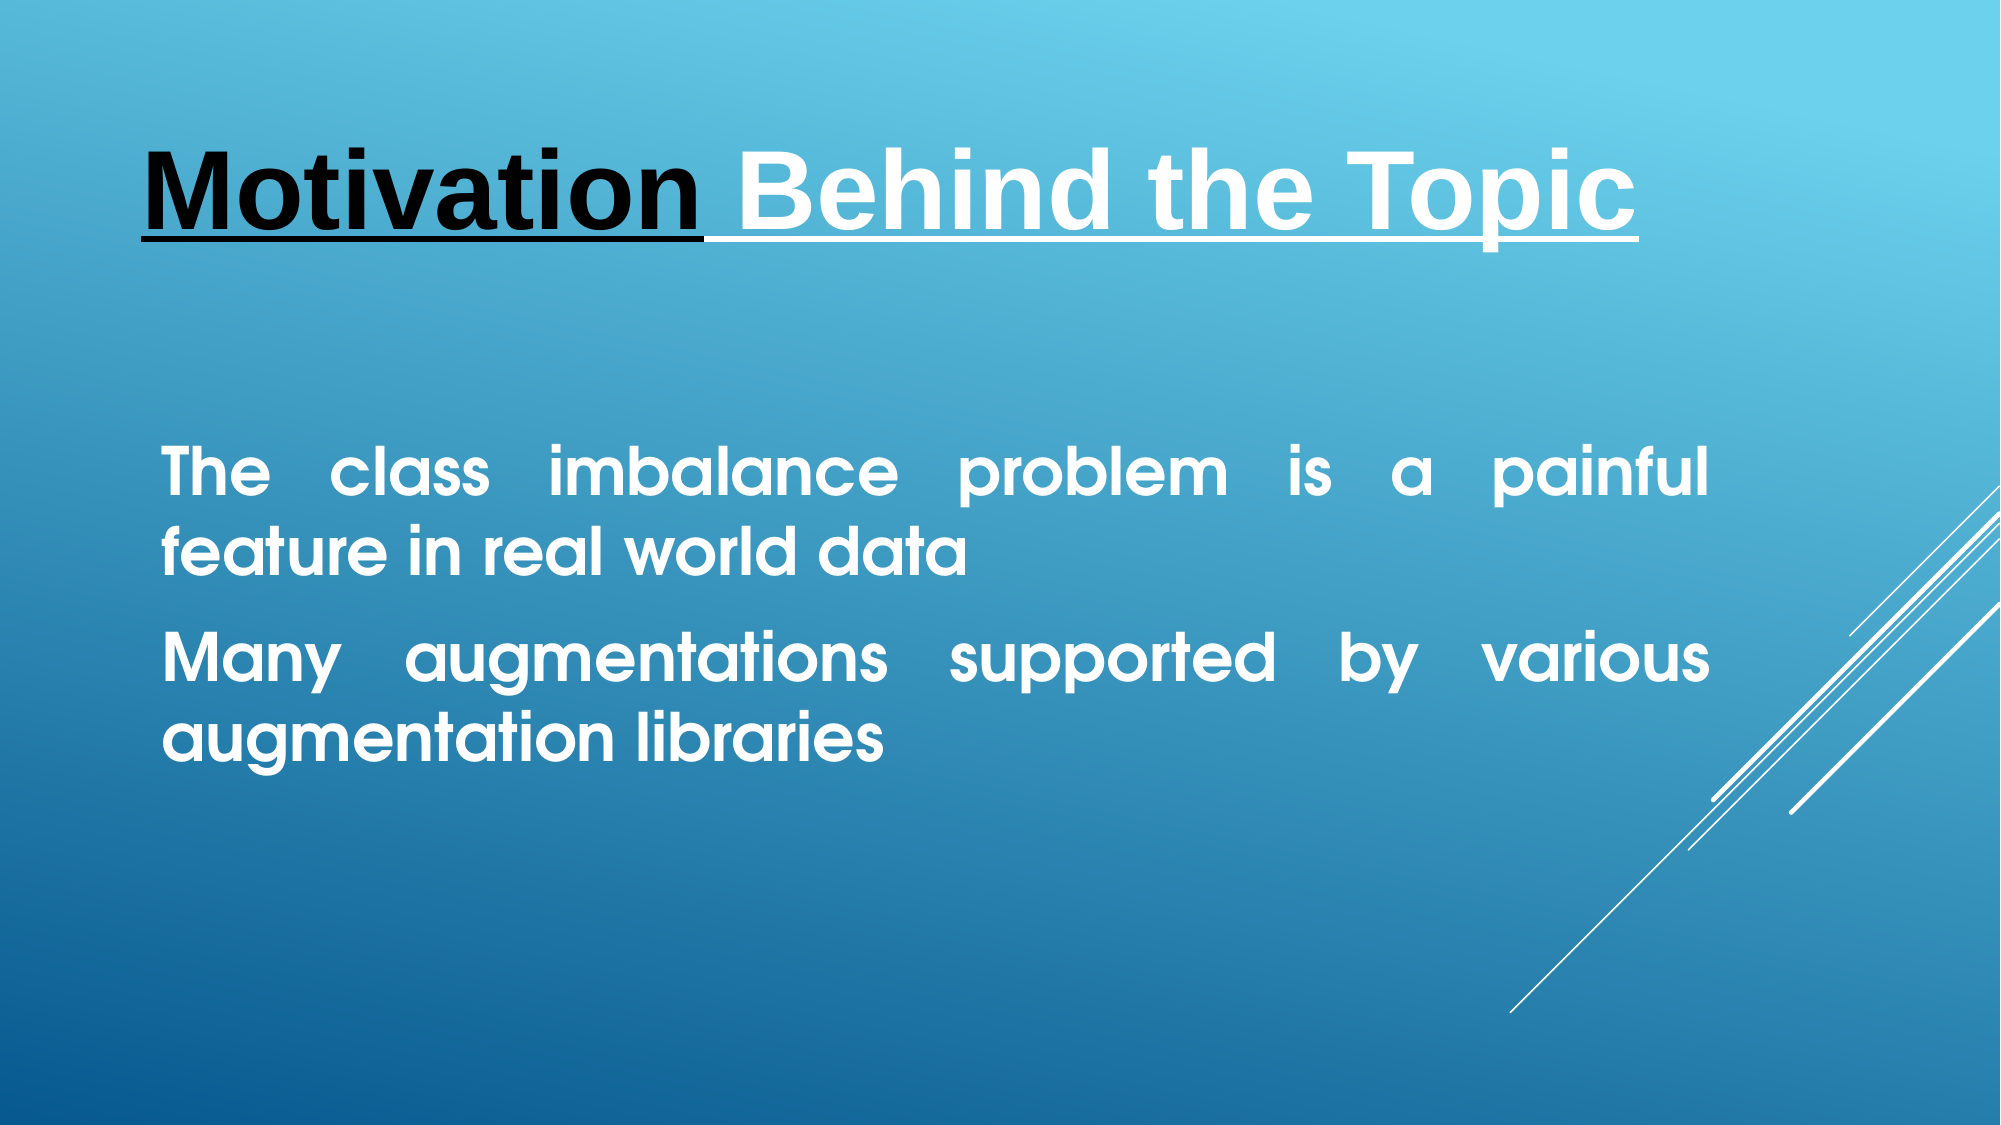

Motivation Behind the Topic
The class imbalance problem is a painful feature in real world data
Many augmentations supported by various augmentation libraries